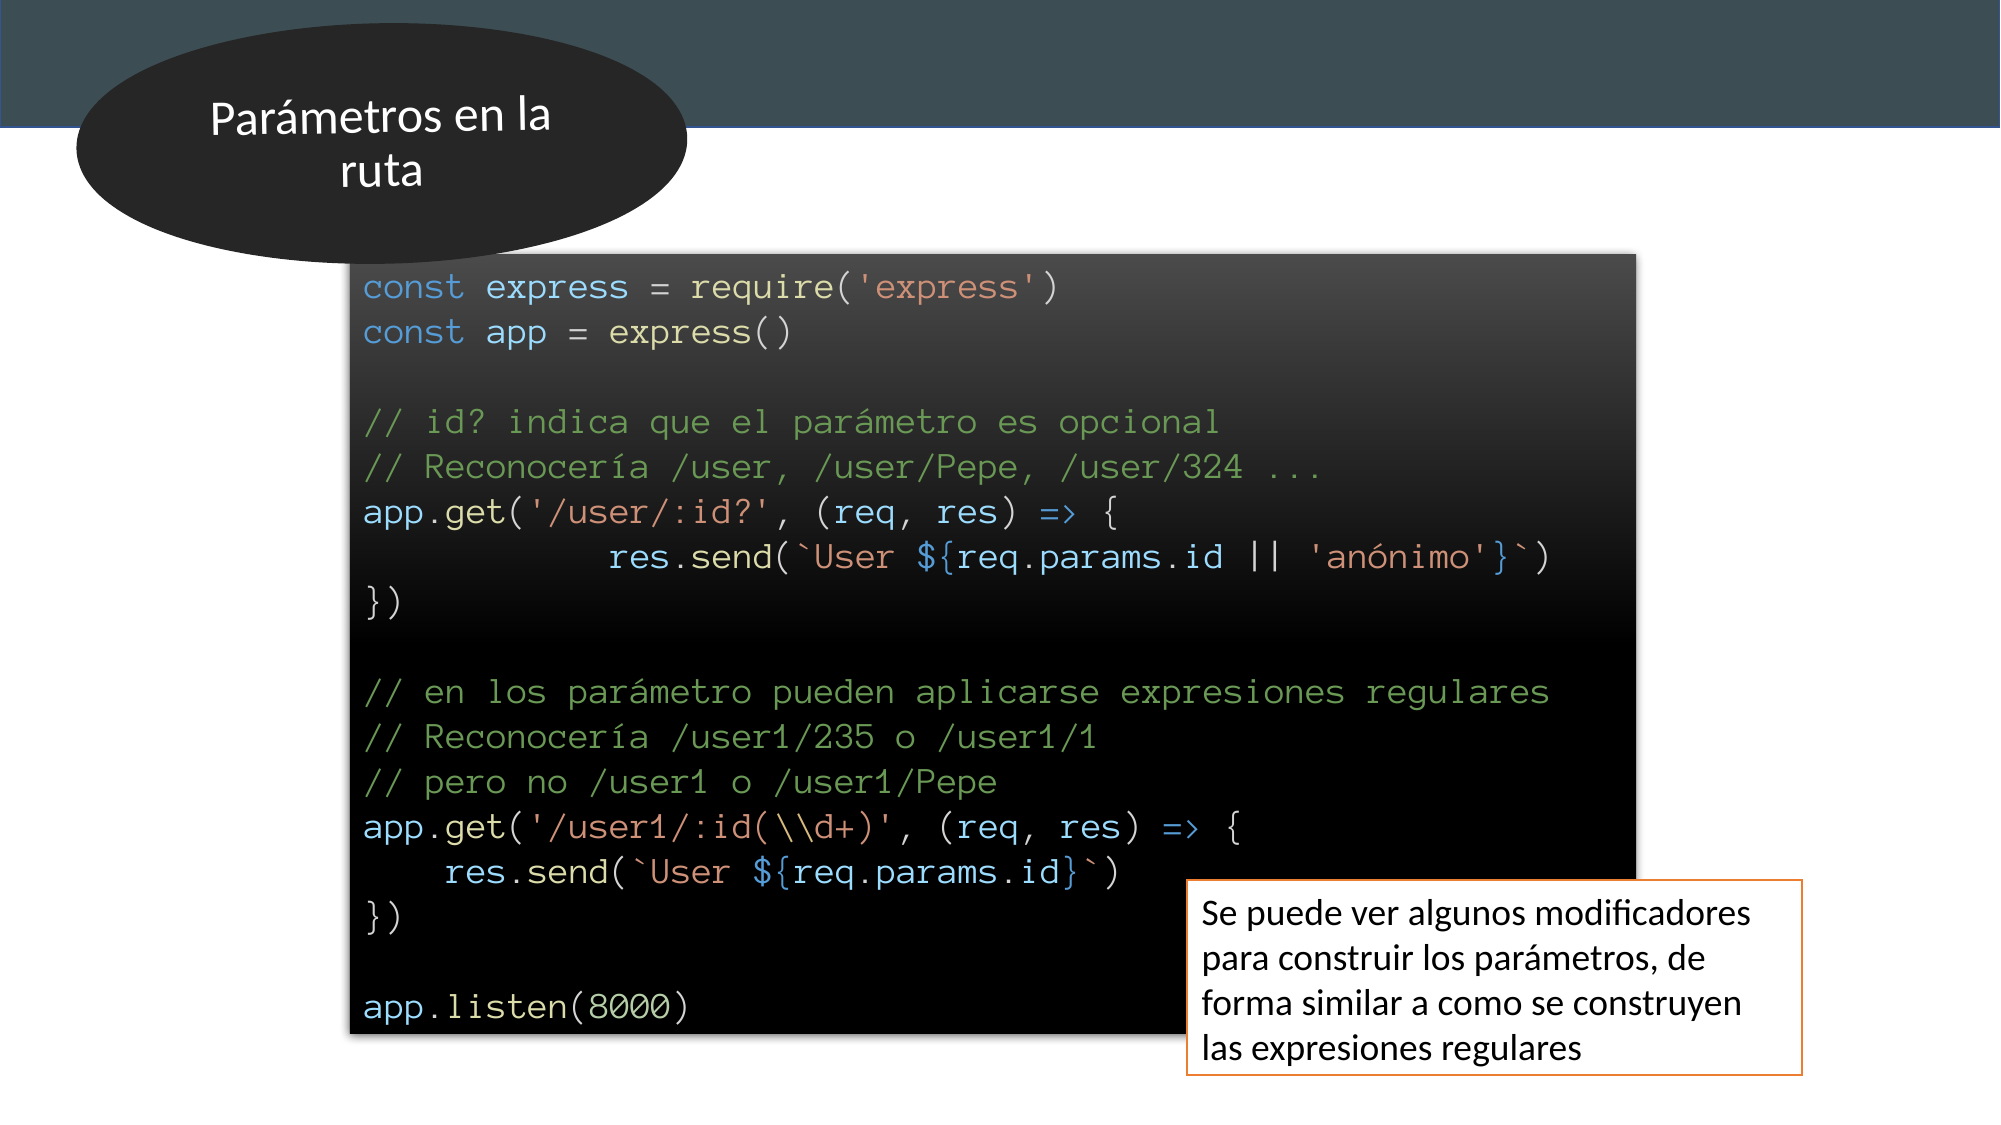

Parámetros en la ruta
const express = require('express')
const app = express()
// id? indica que el parámetro es opcional
// Reconocería /user, /user/Pepe, /user/324 ...
app.get('/user/:id?', (req, res) => {
            res.send(`User ${req.params.id || 'anónimo'}`)
})
// en los parámetro pueden aplicarse expresiones regulares
// Reconocería /user1/235 o /user1/1
// pero no /user1 o /user1/Pepe
app.get('/user1/:id(\\d+)', (req, res) => {
    res.send(`User ${req.params.id}`)
})
app.listen(8000)
Se puede ver algunos modificadores para construir los parámetros, de forma similar a como se construyen las expresiones regulares